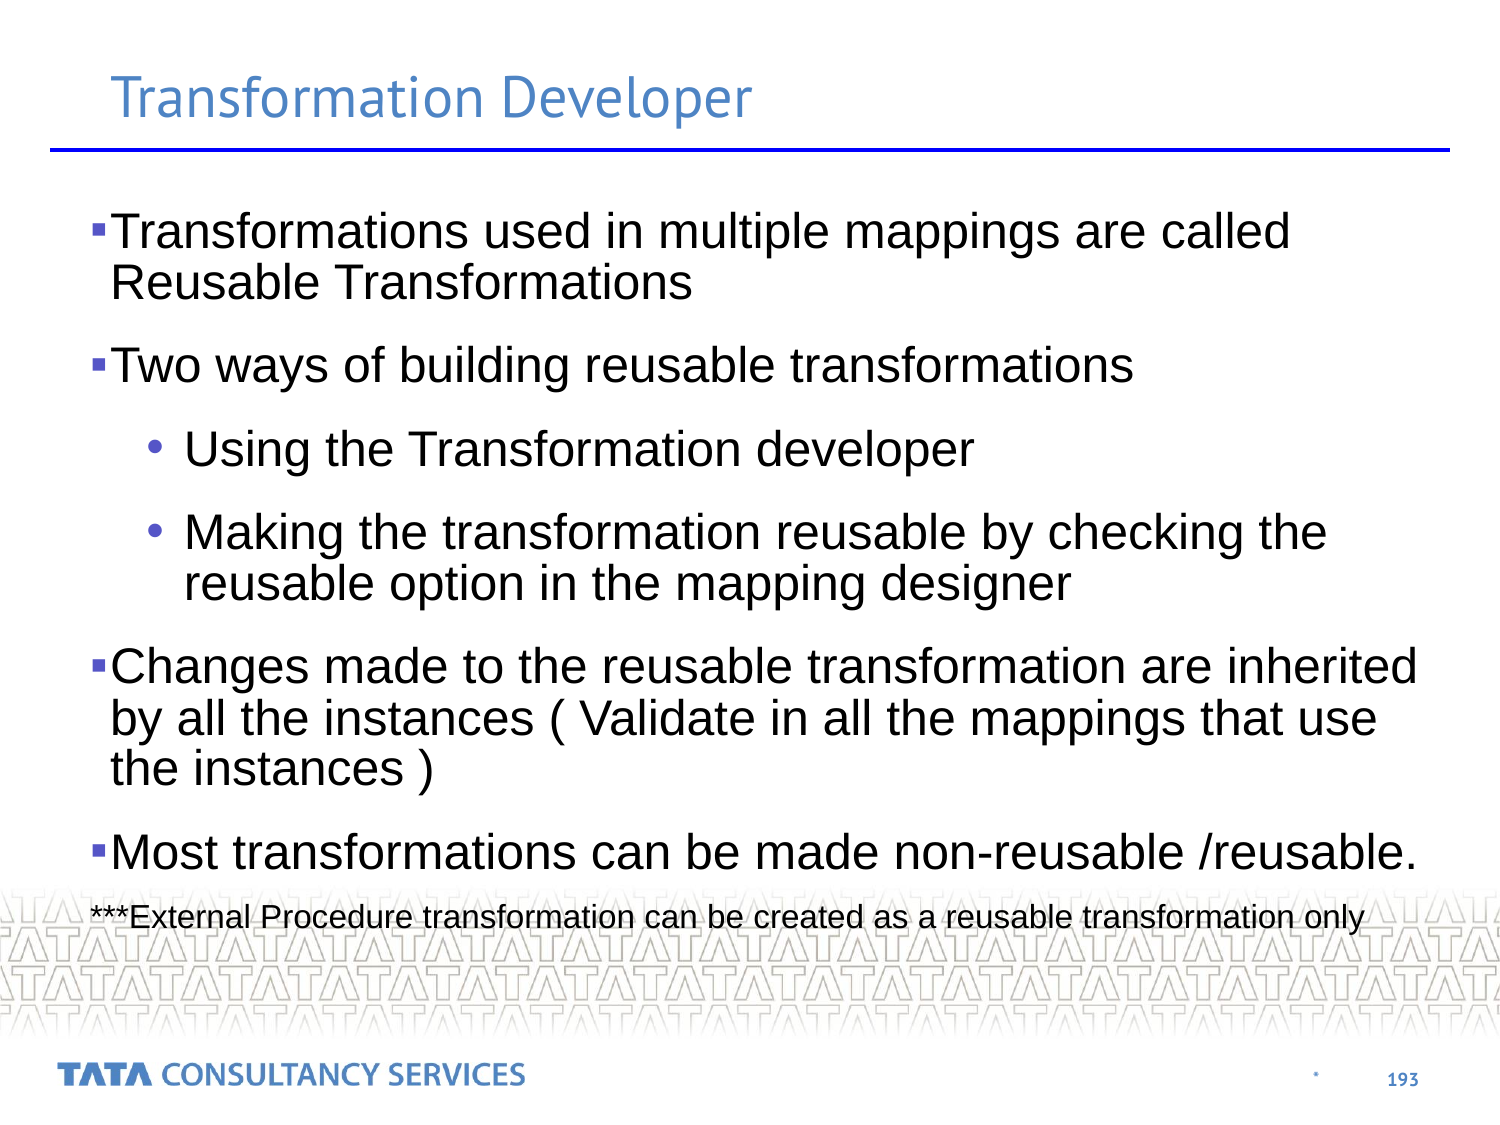

Transformation Developer
Transformations used in multiple mappings are called Reusable Transformations
Two ways of building reusable transformations
Using the Transformation developer
Making the transformation reusable by checking the reusable option in the mapping designer
Changes made to the reusable transformation are inherited by all the instances ( Validate in all the mappings that use the instances )
Most transformations can be made non-reusable /reusable.
***External Procedure transformation can be created as a reusable transformation only
193